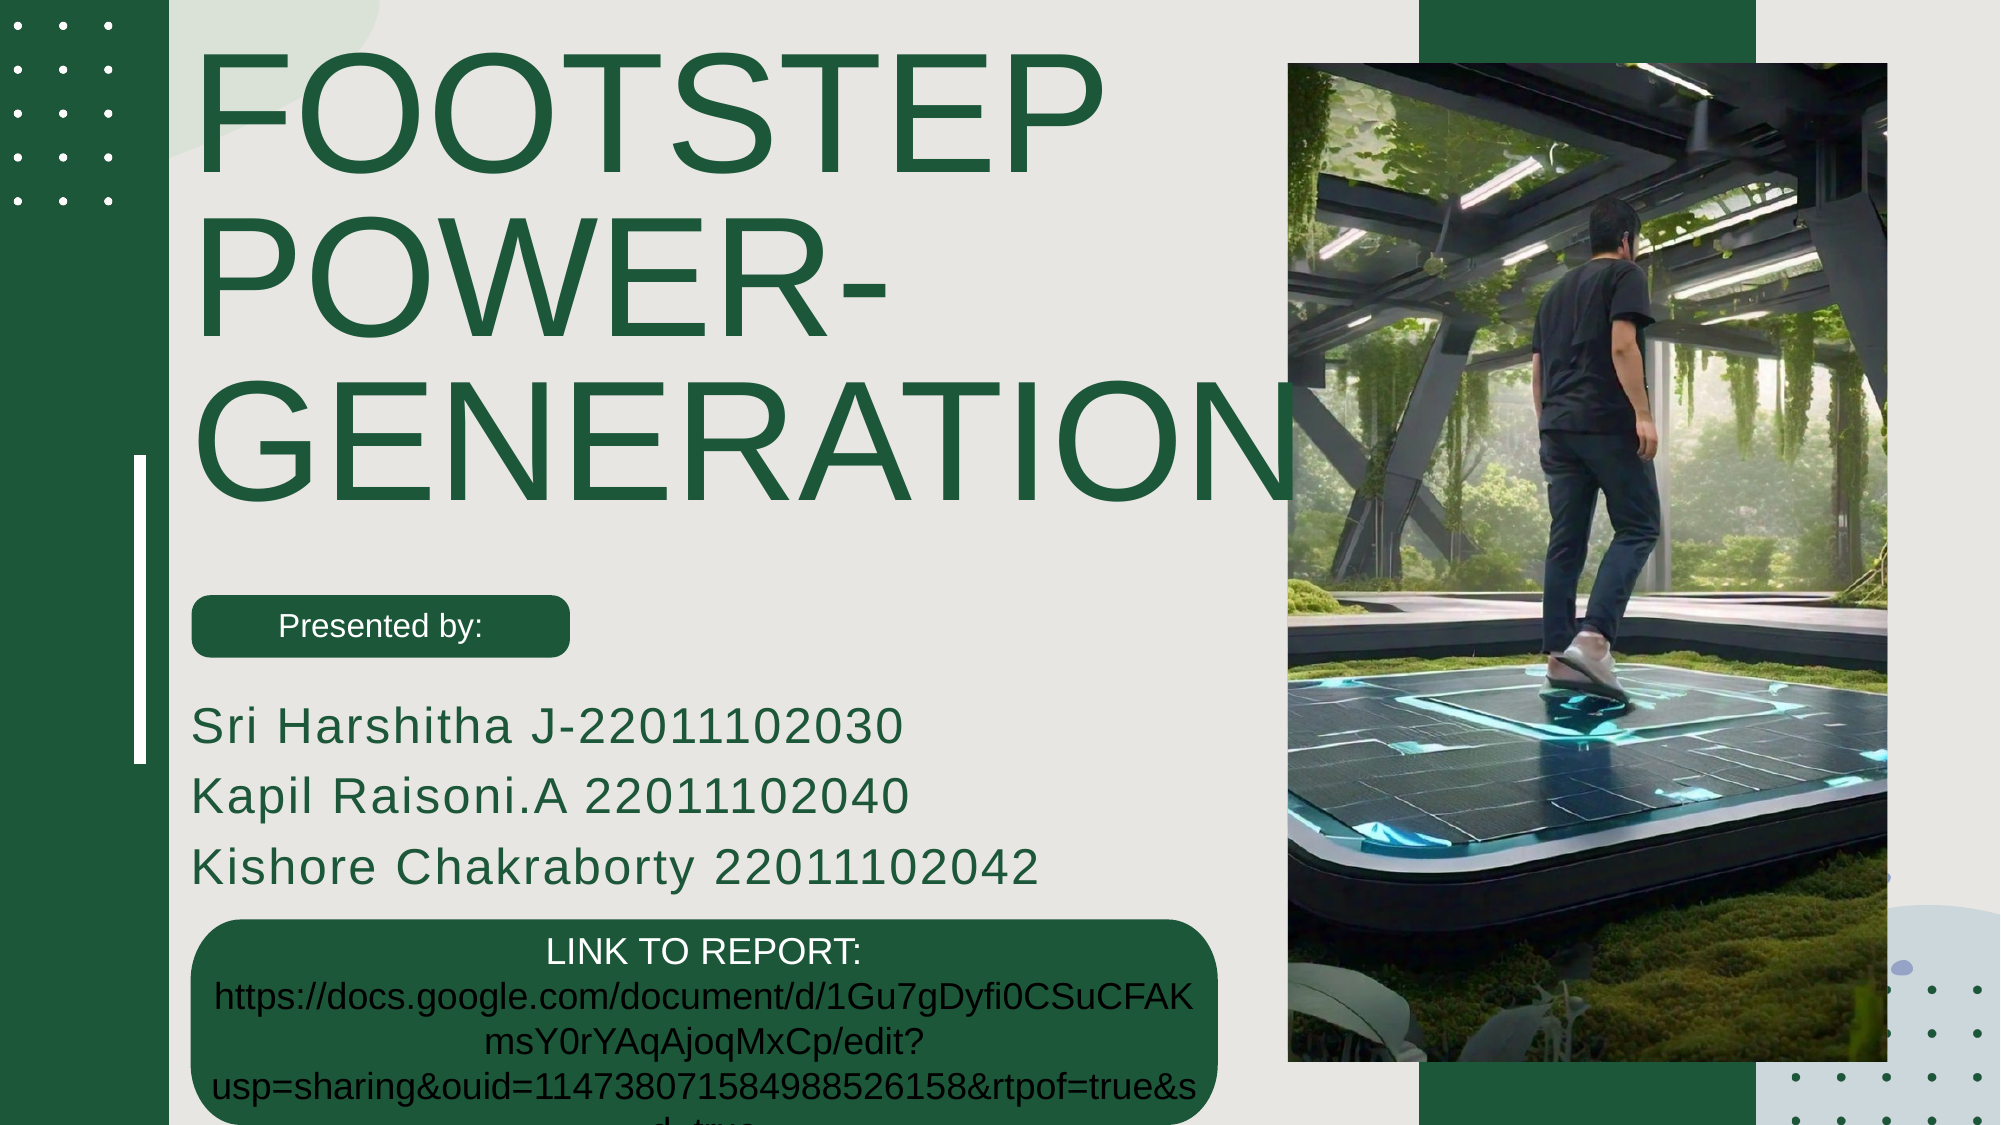

FOOTSTEP
POWER-GENERATION

Presented by:
Sri Harshitha J-22011102030
Kapil Raisoni.A 22011102040
Kishore Chakraborty 22011102042

LINK TO REPORT: https://docs.google.com/document/d/1Gu7gDyfi0CSuCFAKmsY0rYAqAjoqMxCp/edit?usp=sharing&ouid=114738071584988526158&rtpof=true&sd=true